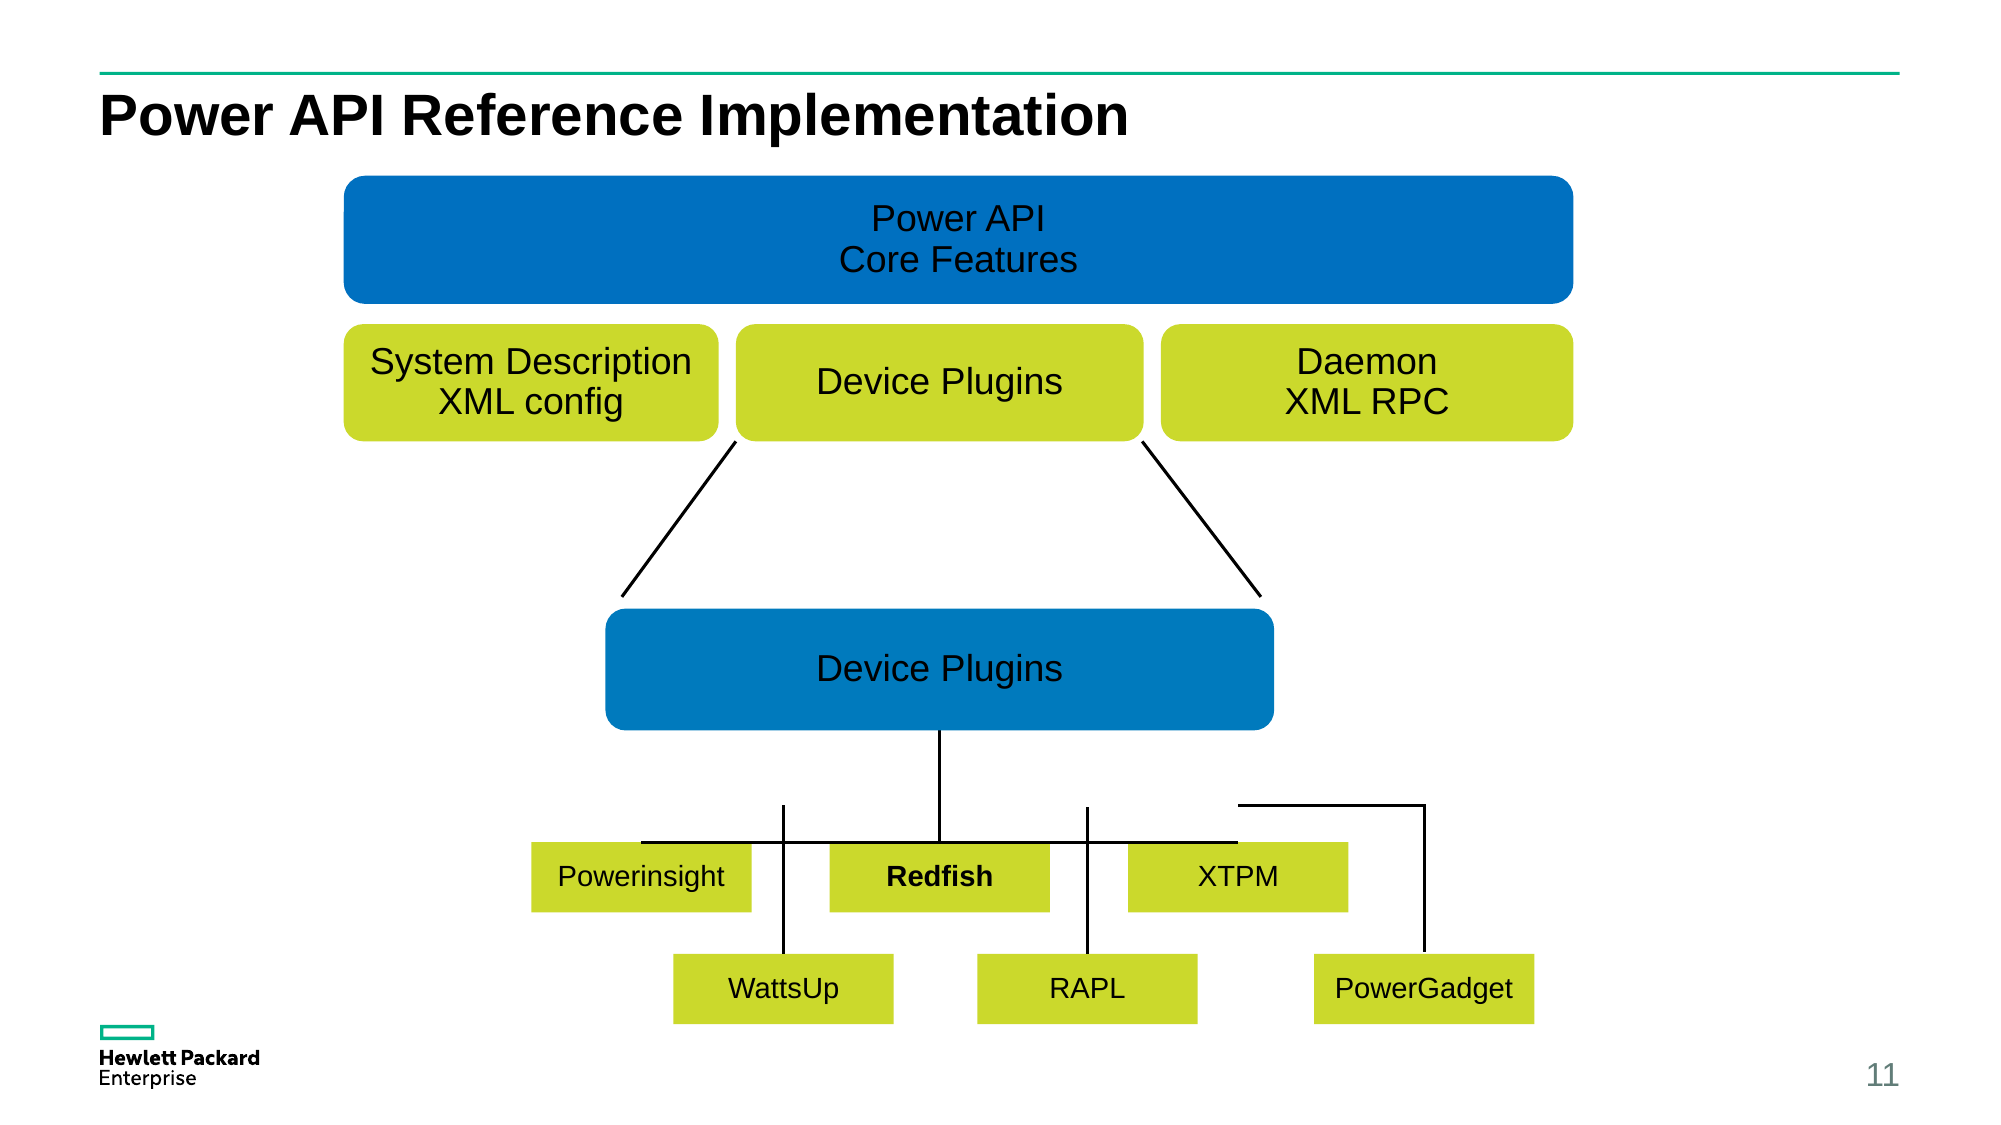

# Power API Reference Implementation
Power API
Core Features
Daemon
XML RPC
Device Plugins
System Description
XML config
Device Plugins
XTPM
Redfish
Powerinsight
WattsUp
RAPL
PowerGadget
11